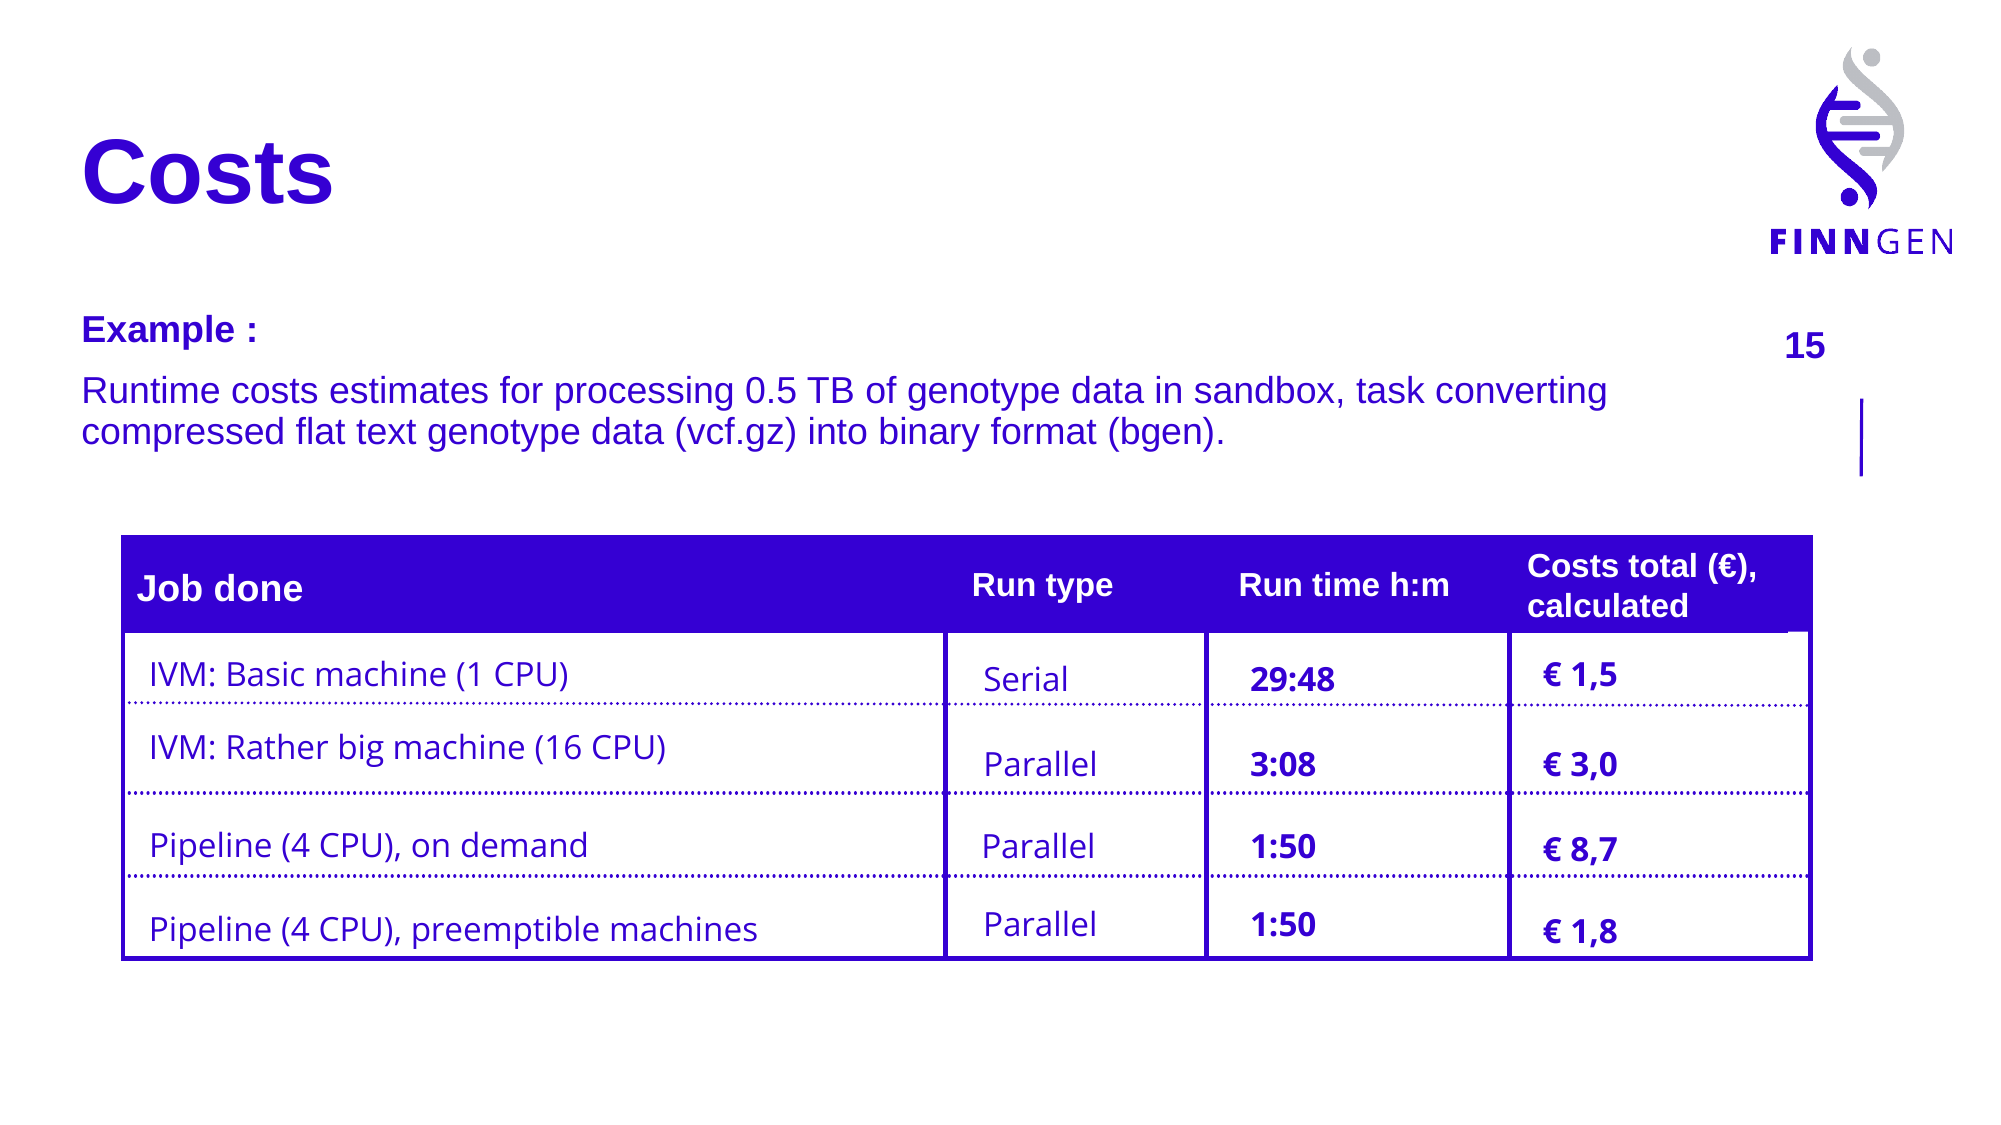

# Costs
Example :
Runtime costs estimates for processing 0.5 TB of genotype data in sandbox, task converting compressed flat text genotype data (vcf.gz) into binary format (bgen).

Costs total (€), calculated
Job done
Run type
Run time h:m
IVM: Basic machine (1 CPU)
€ 1,5
Serial
29:48
Parallel
3:08
€ 3,0
IVM: Rather big machine (16 CPU)
Pipeline (4 CPU), on demand
Parallel
1:50
€ 8,7
1:50
Parallel
Pipeline (4 CPU), preemptible machines
€ 1,8